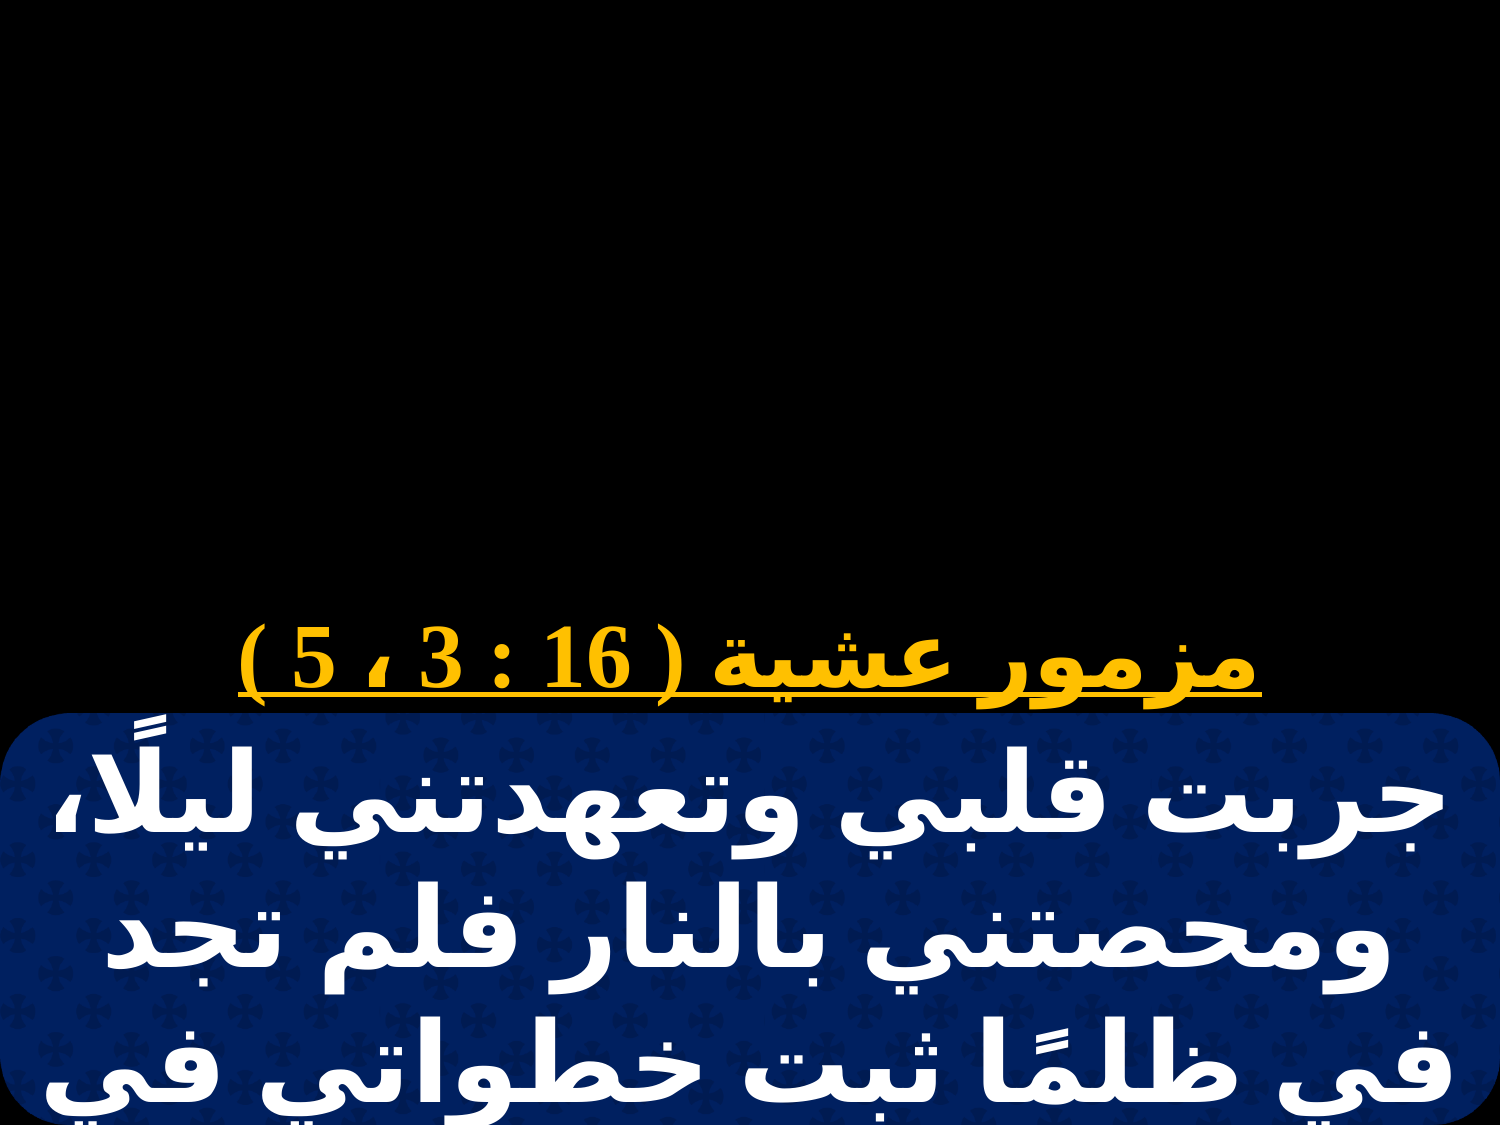

# عشية الاحد السادس
مزمور عشية ( 16 : 3 ، 5 )
جربت قلبي وتعهدتني ليلًا، ومحصتني بالنار فلم تجد في ظلمًا ثبت خطواتي في سبلك، لئلا تزل قدماي.